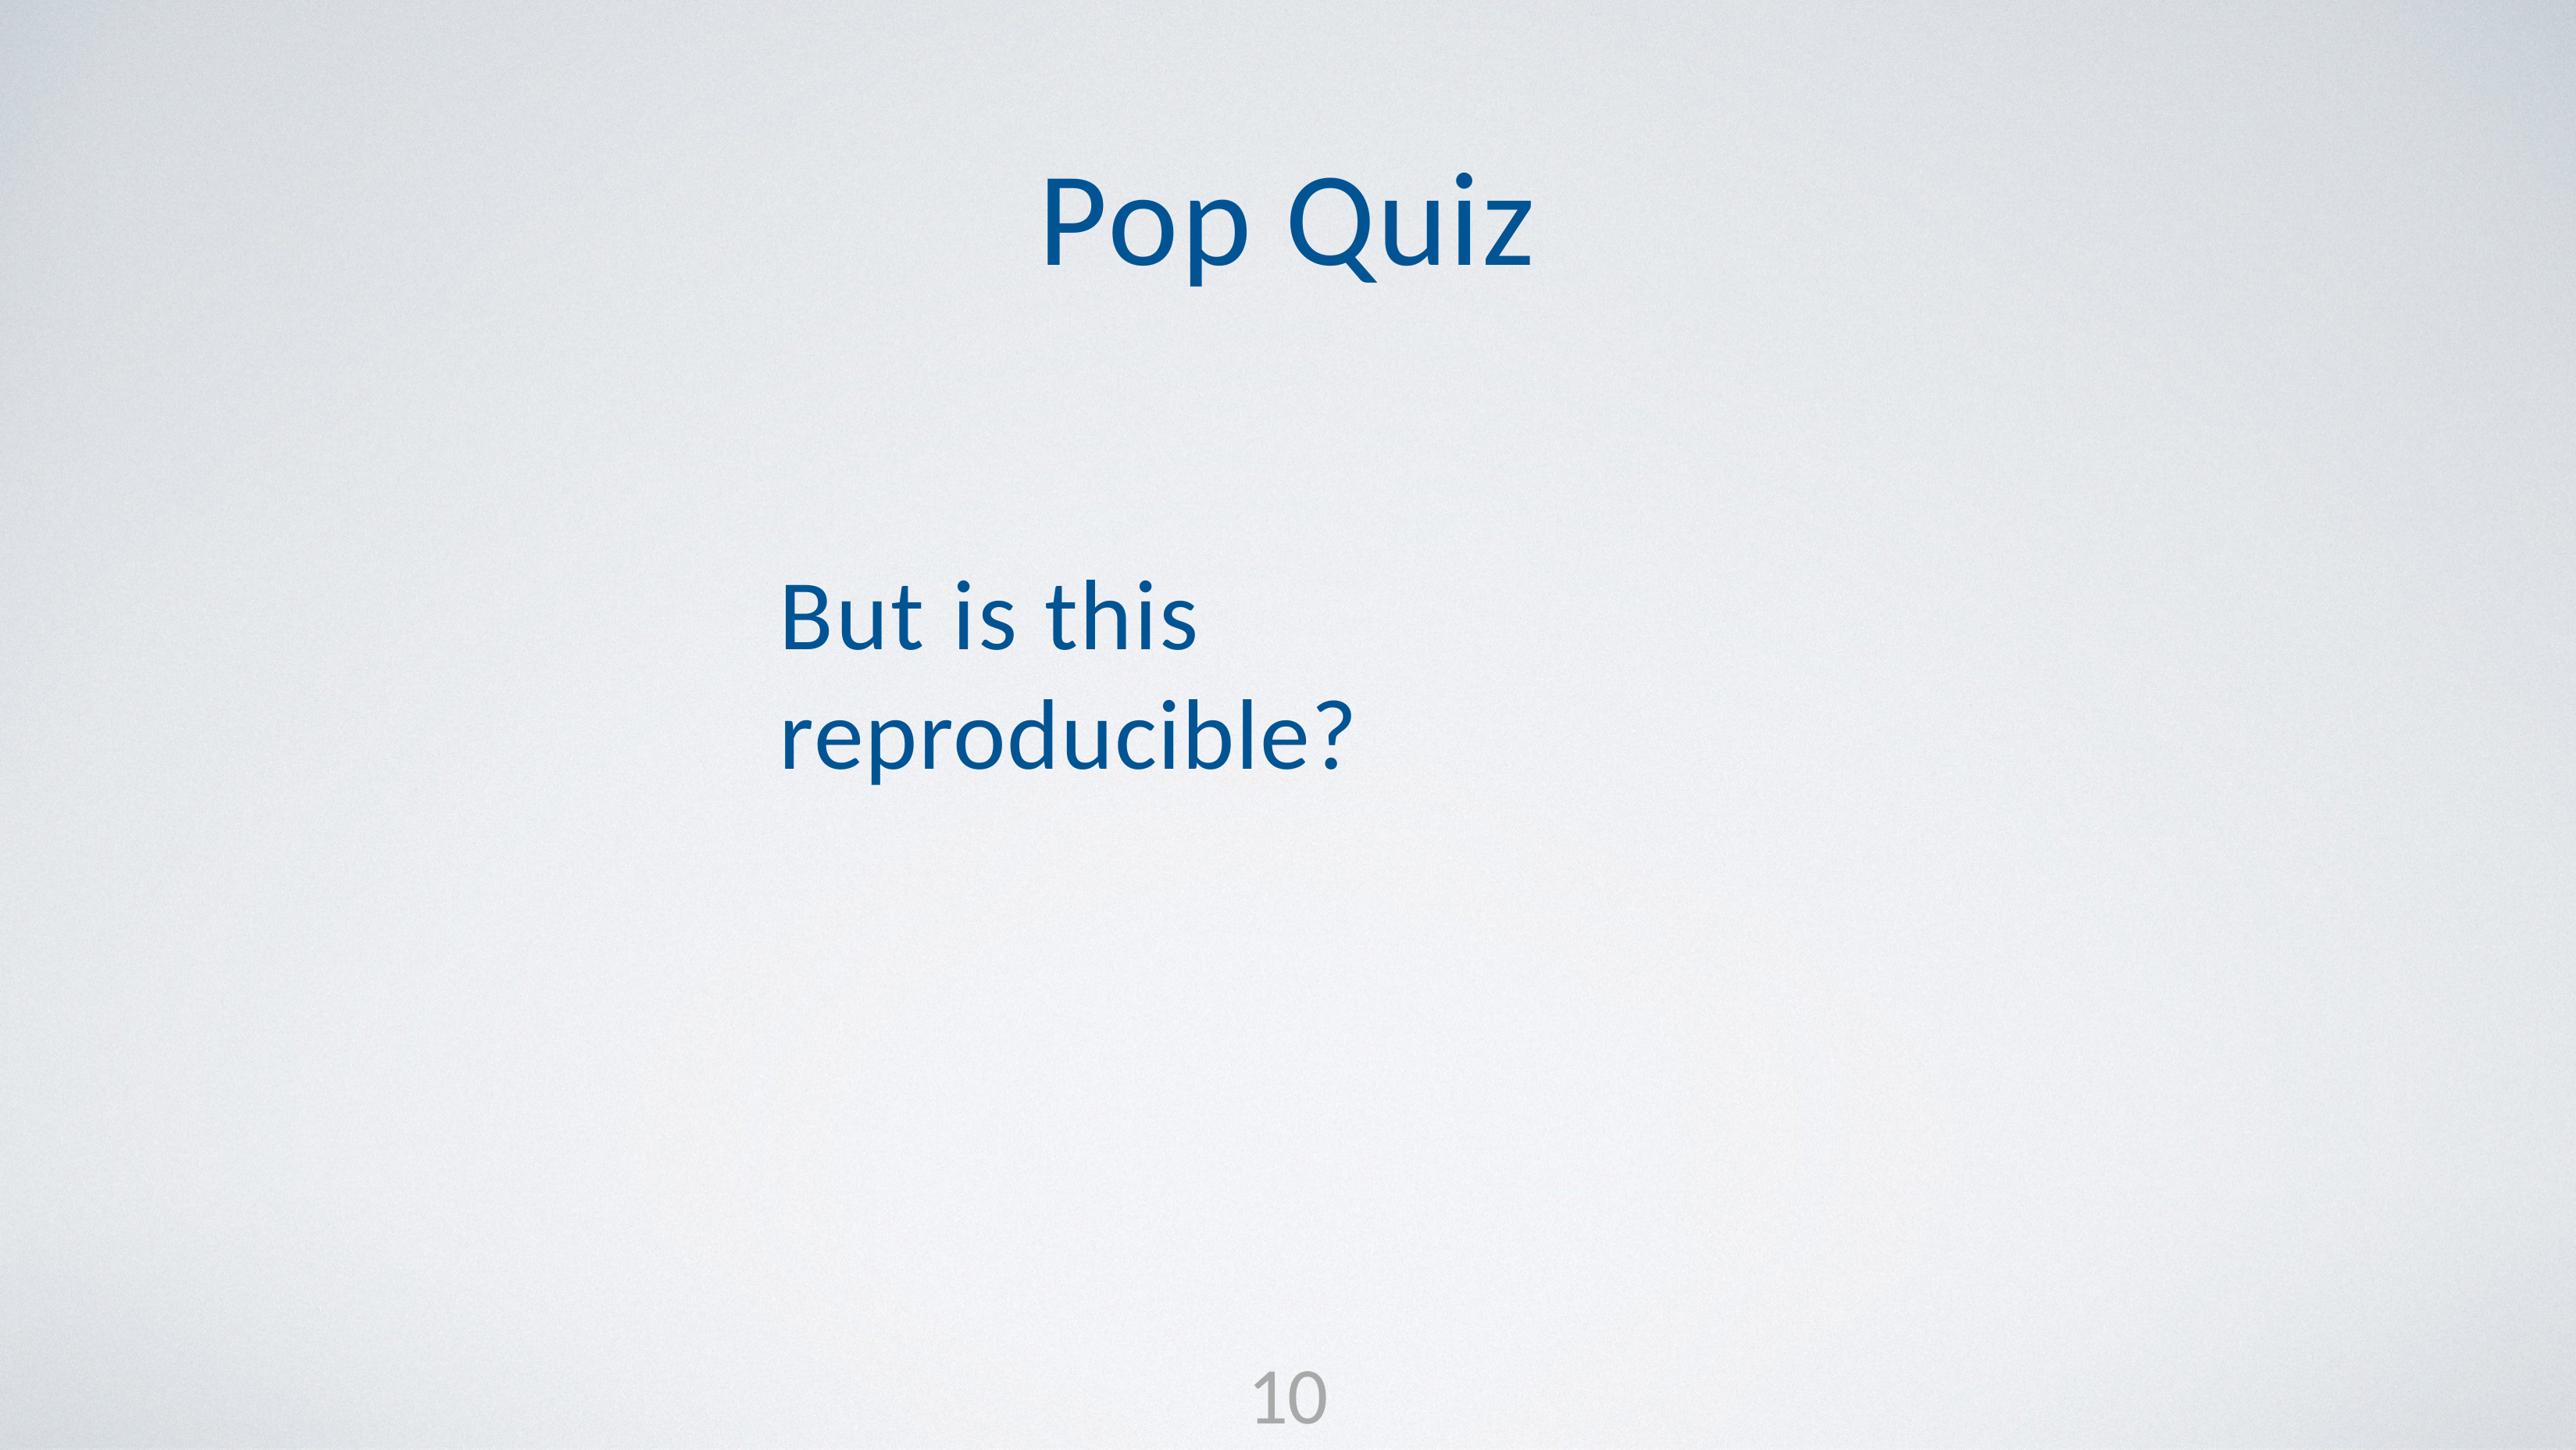

Pop Quiz
But is this reproducible?
10